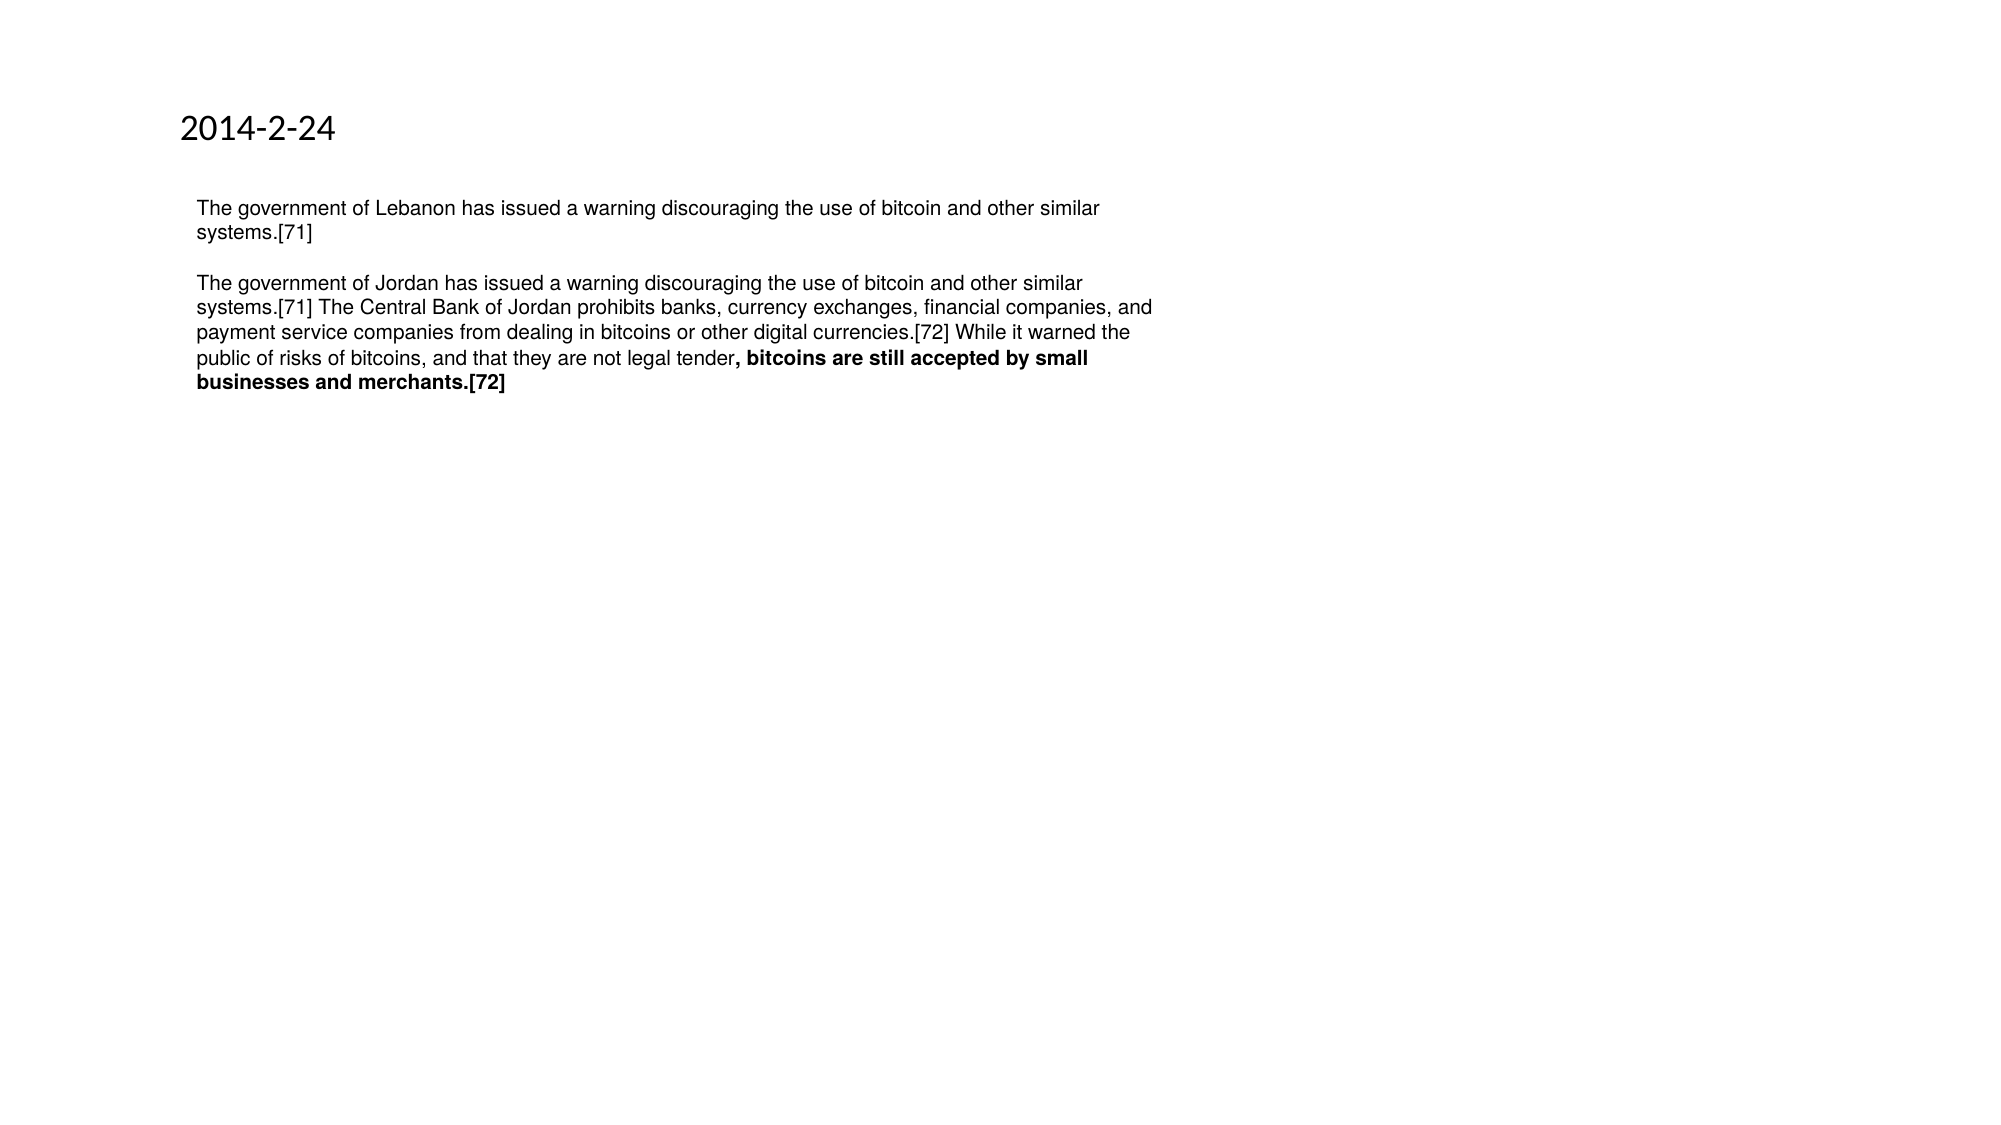

2014-2-24
The government of Lebanon has issued a warning discouraging the use of bitcoin and other similar systems.[71]

The government of Jordan has issued a warning discouraging the use of bitcoin and other similar systems.[71] The Central Bank of Jordan prohibits banks, currency exchanges, financial companies, and payment service companies from dealing in bitcoins or other digital currencies.[72] While it warned the public of risks of bitcoins, and that they are not legal tender, bitcoins are still accepted by small businesses and merchants.[72]